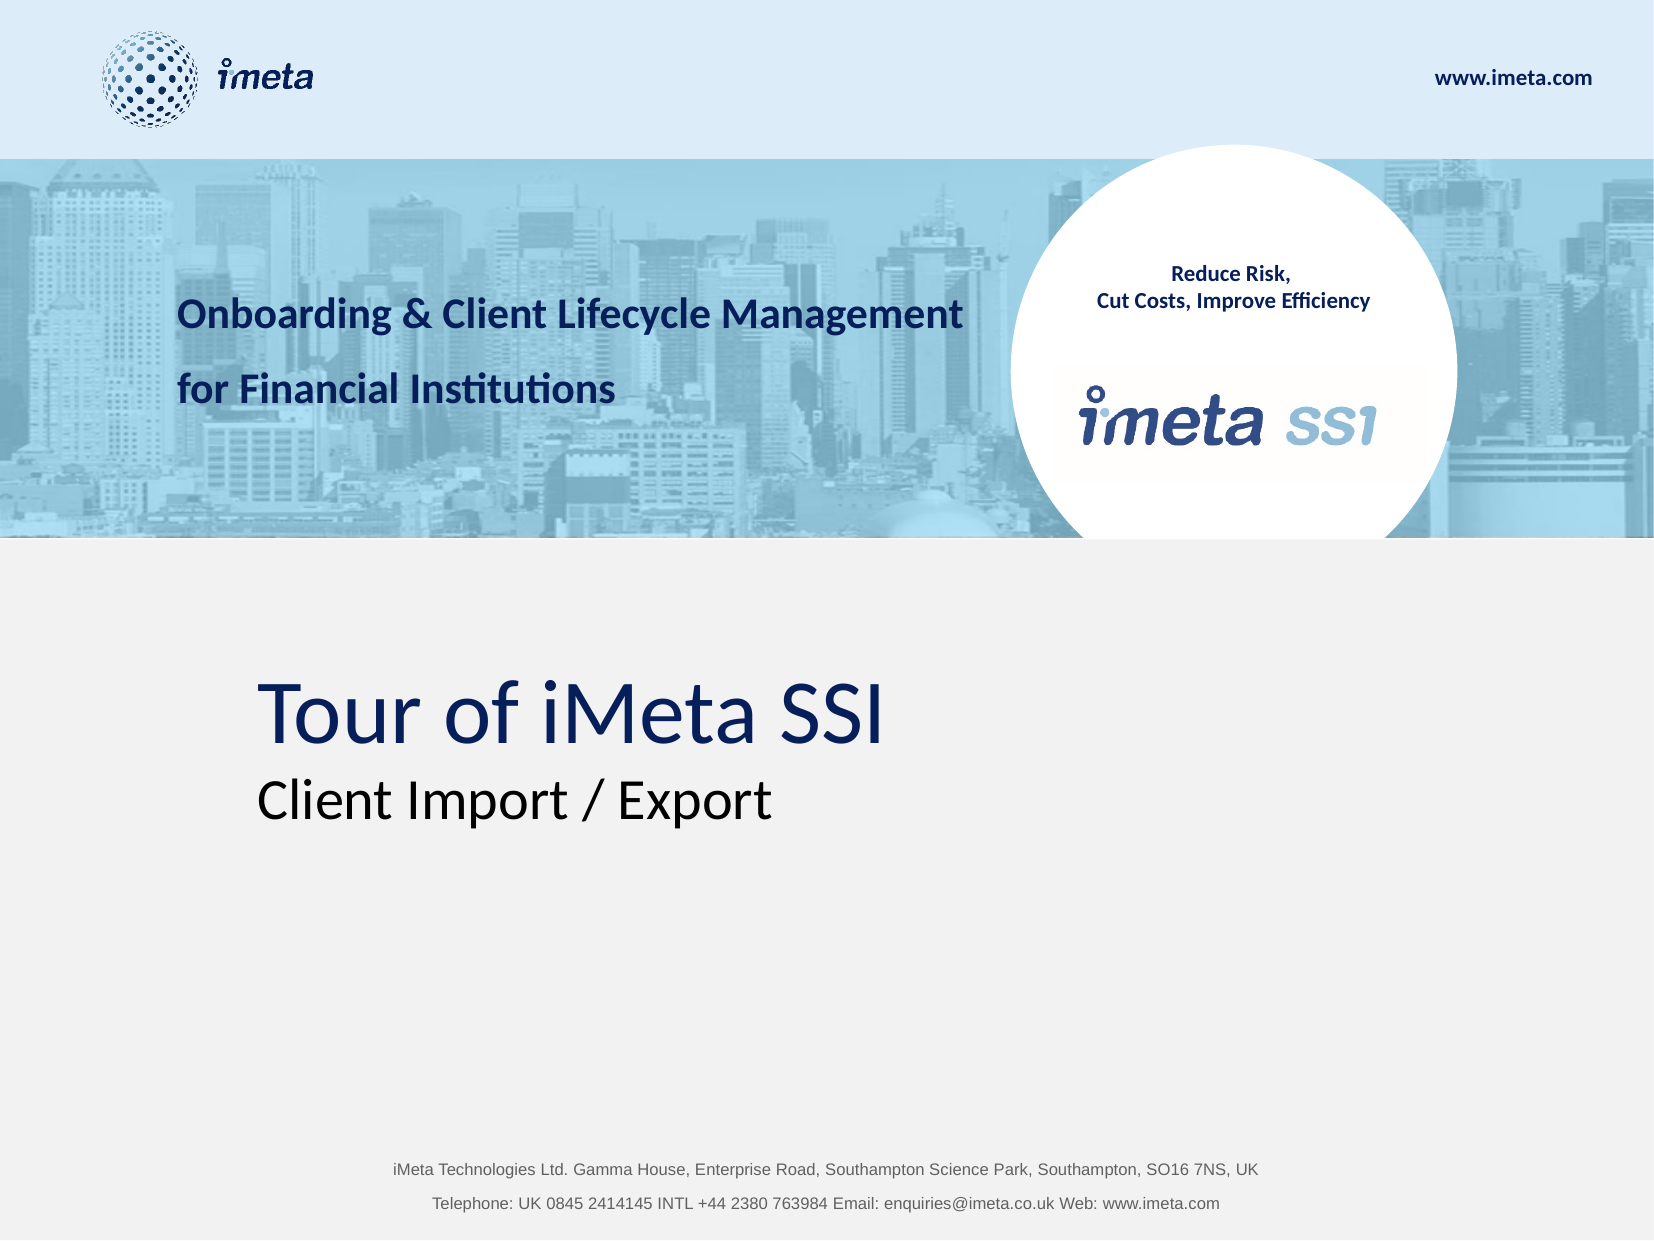

# Tour of iMeta SSI
Client Import / Export